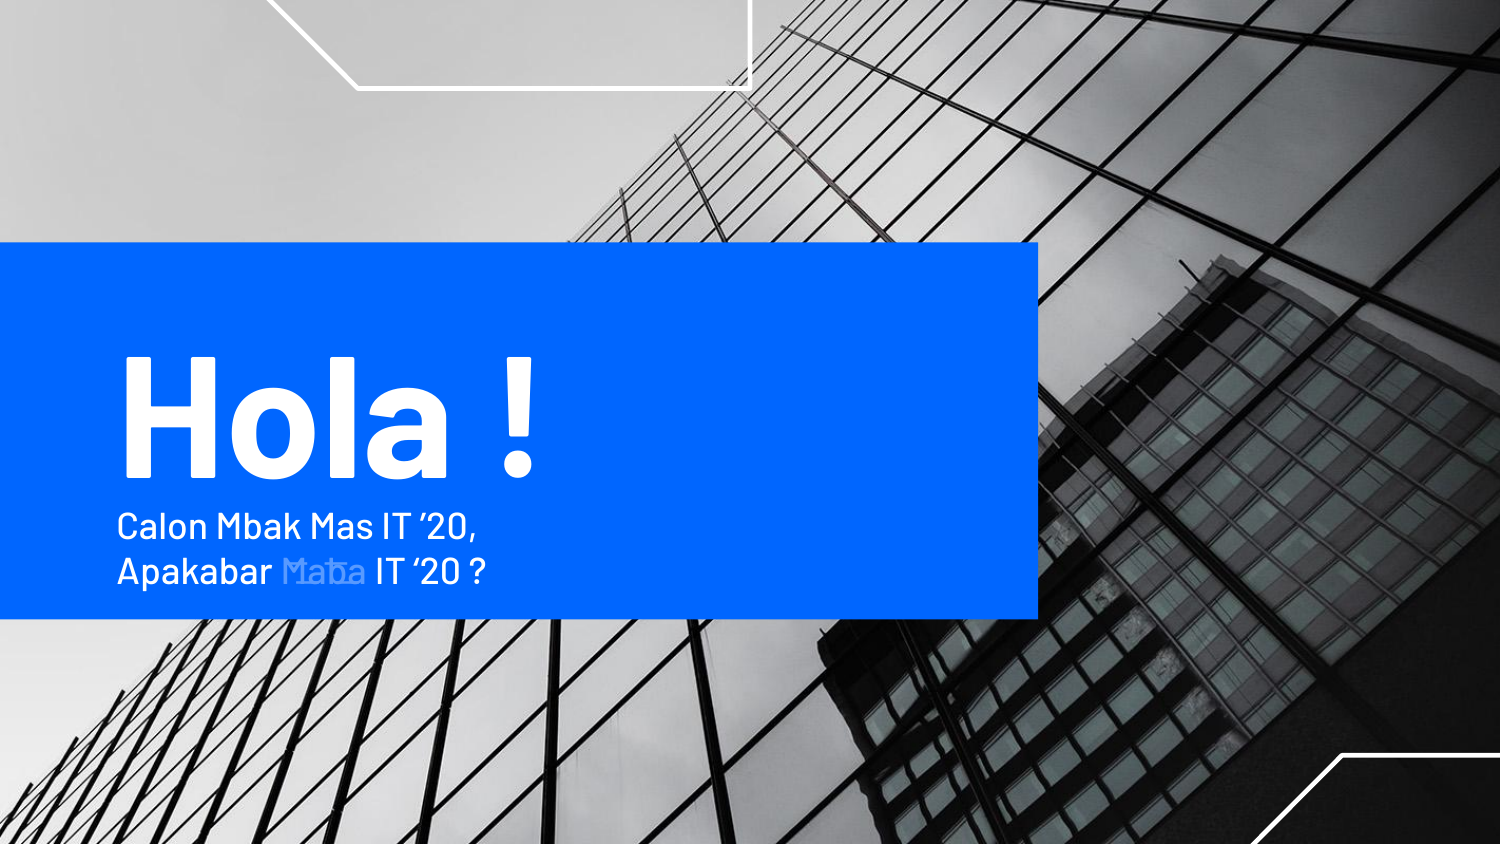

# Hola !
Calon Mbak Mas IT ’20,
Apakabar M̶a̶b̶a̶ IT ‘20 ?